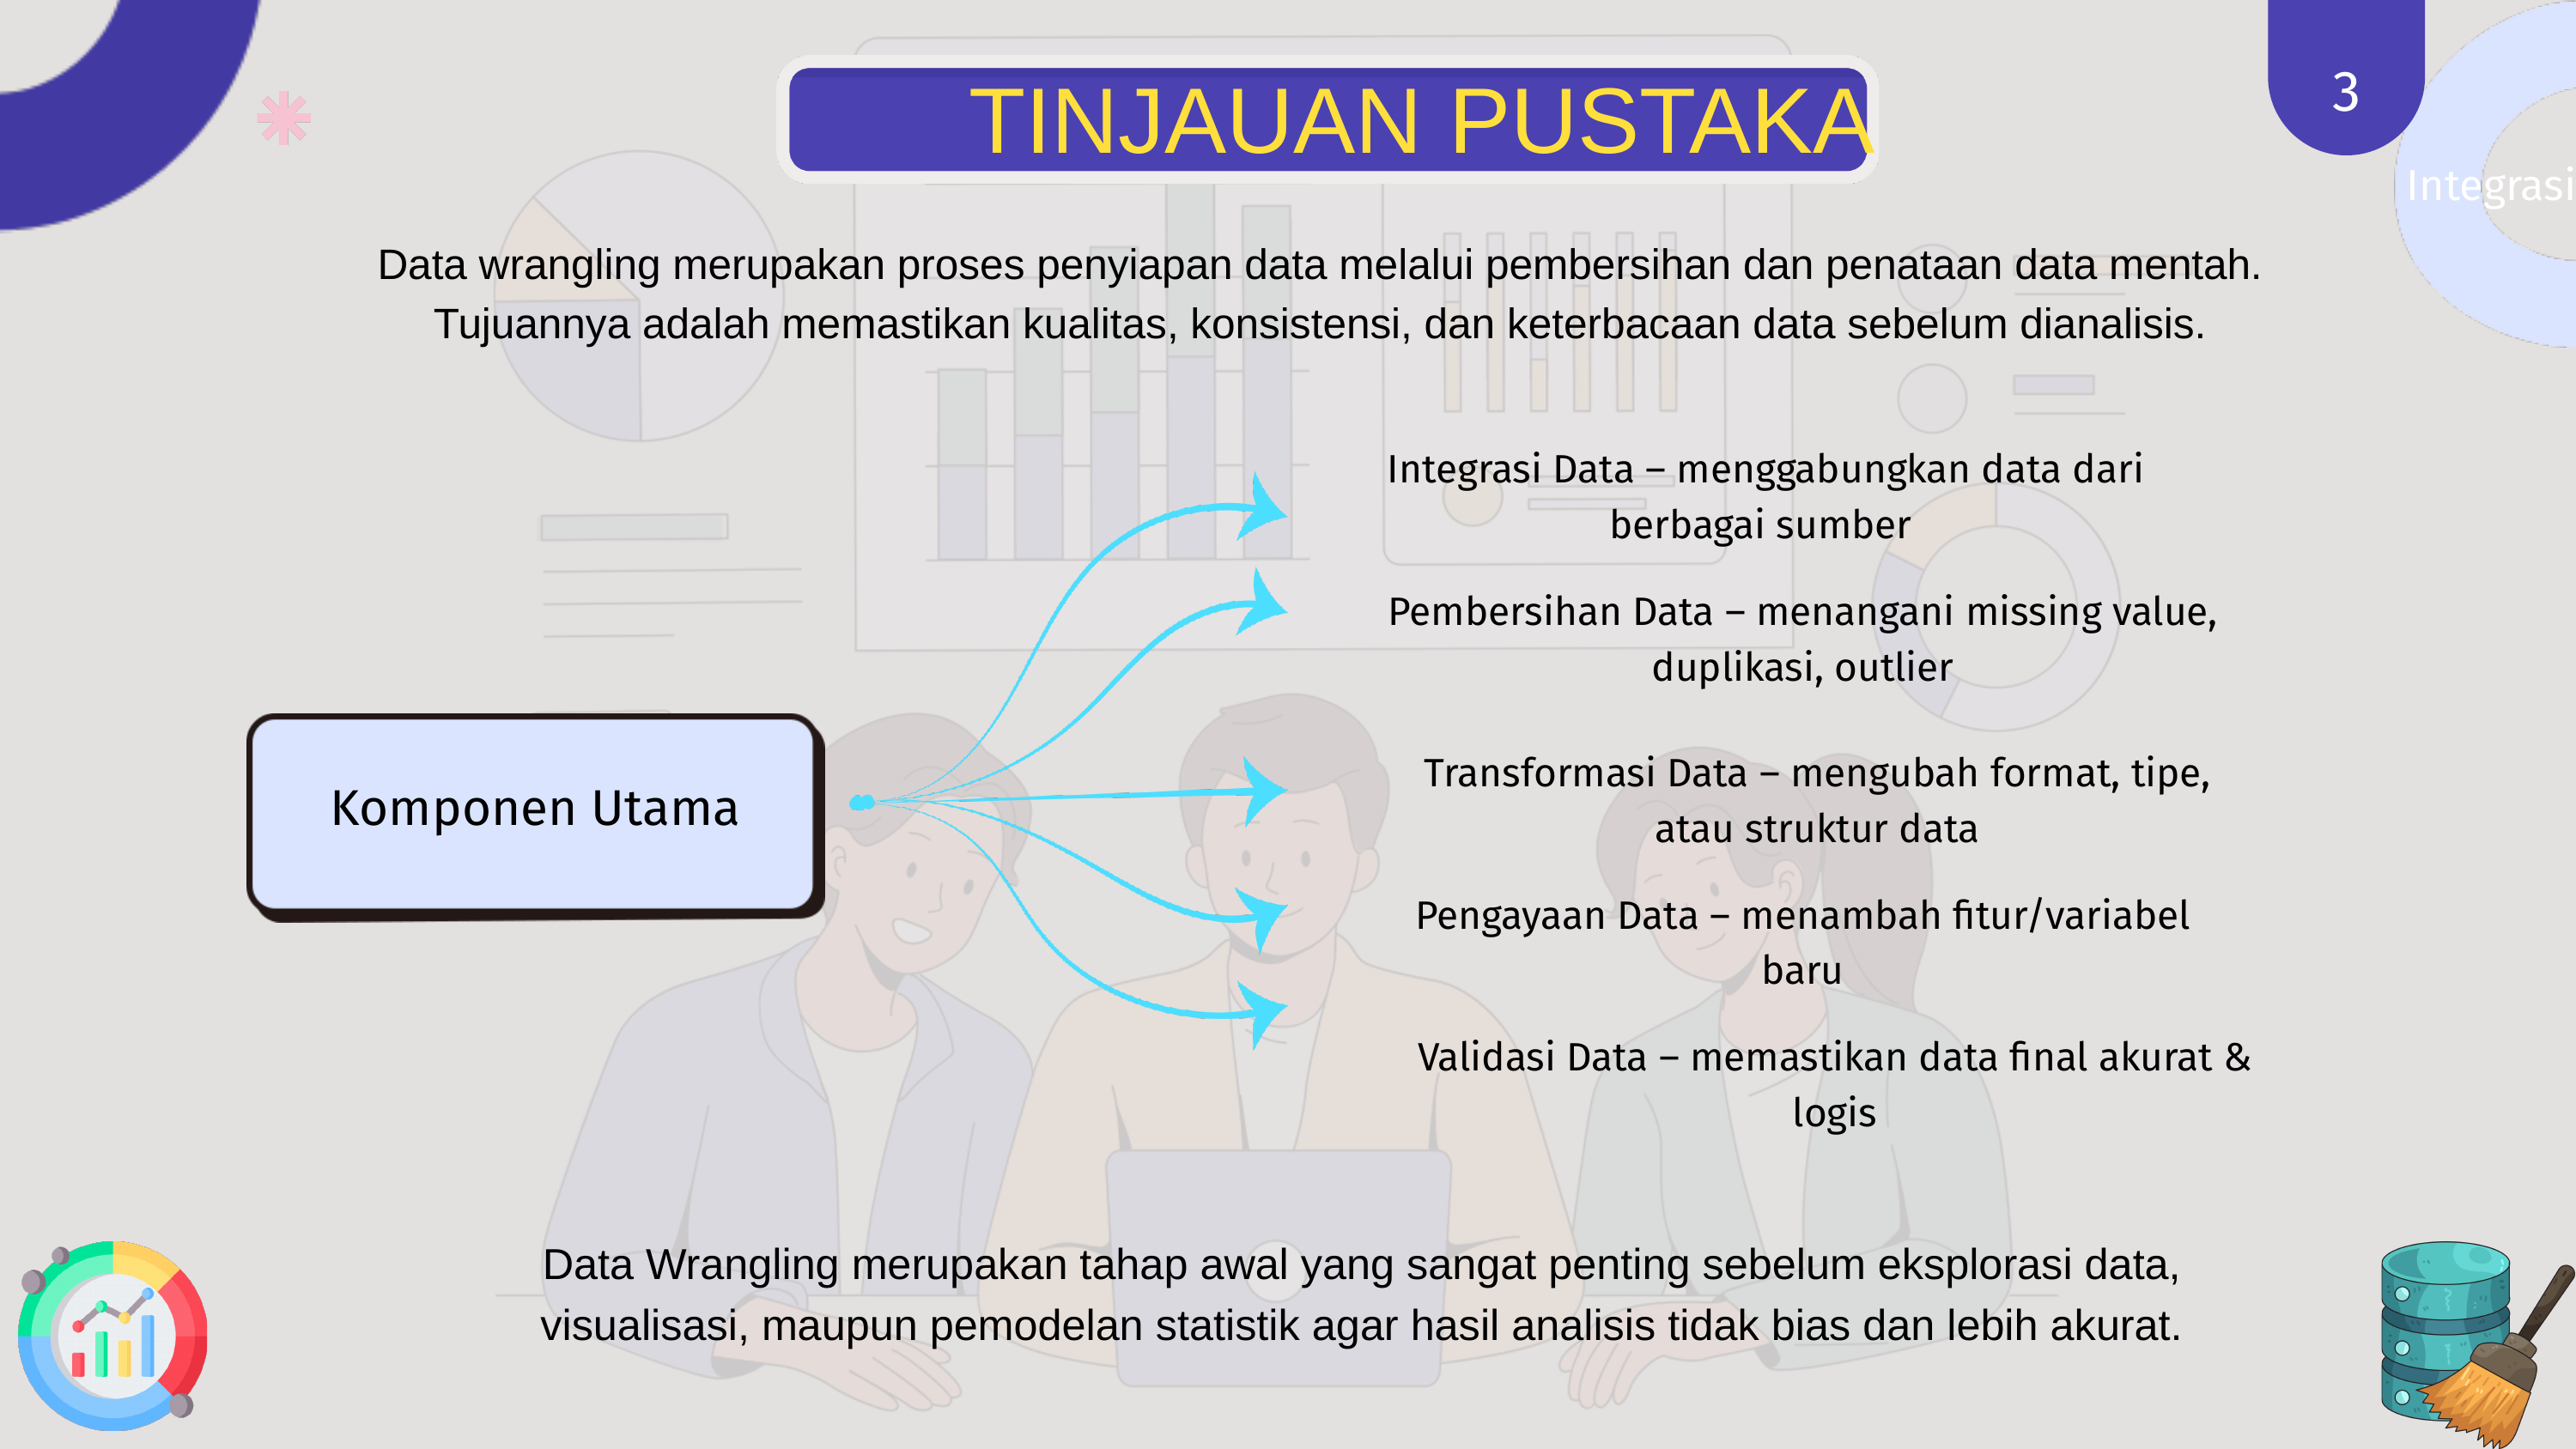

TINJAUAN PUSTAKA
3

 Integrasi Data – menggabungkan data dari berbagai sumber
Data wrangling merupakan proses penyiapan data melalui pembersihan dan penataan data mentah. Tujuannya adalah memastikan kualitas, konsistensi, dan keterbacaan data sebelum dianalisis.

 Integrasi Data – menggabungkan data dari berbagai sumber

Pembersihan Data – menangani missing value, duplikasi, outlier

Transformasi Data – mengubah format, tipe, atau struktur data
Komponen Utama
Pengayaan Data – menambah fitur/variabel baru
Validasi Data – memastikan data final akurat & logis
Data Wrangling merupakan tahap awal yang sangat penting sebelum eksplorasi data, visualisasi, maupun pemodelan statistik agar hasil analisis tidak bias dan lebih akurat.